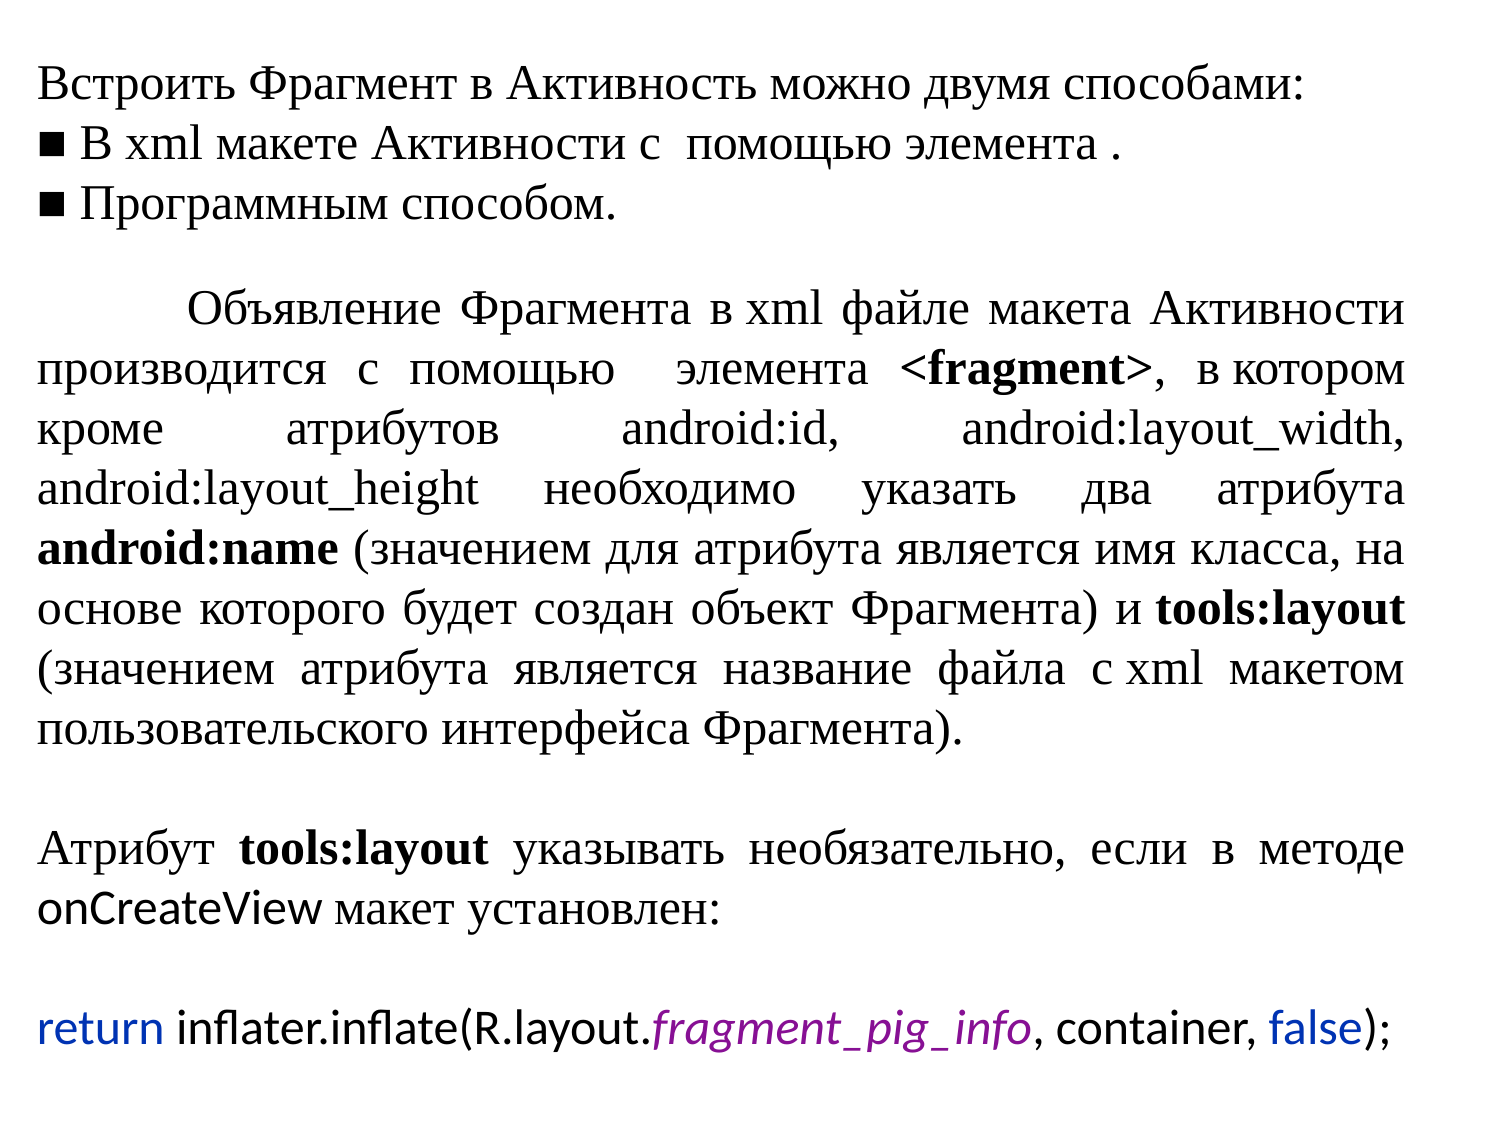

Встроить Фрагмент в Активность можно двумя способами:
■ В xml макете Активности с  помощью элемента .
■ Программным способом.
	Объявление Фрагмента в xml файле макета Активности производится с помощью  элемента <fragment>, в котором кроме атрибутов android:id, android:layout_width, android:layout_height необходимо указать два атрибута android:name (значением для атрибута является имя класса, на основе которого будет создан объект Фрагмента) и tools:layout (значением атрибута является название файла с xml макетом пользовательского интерфейса Фрагмента).

Атрибут tools:layout указывать необязательно, если в методе onCreateView макет установлен:

return inflater.inflate(R.layout.fragment_pig_info, container, false);